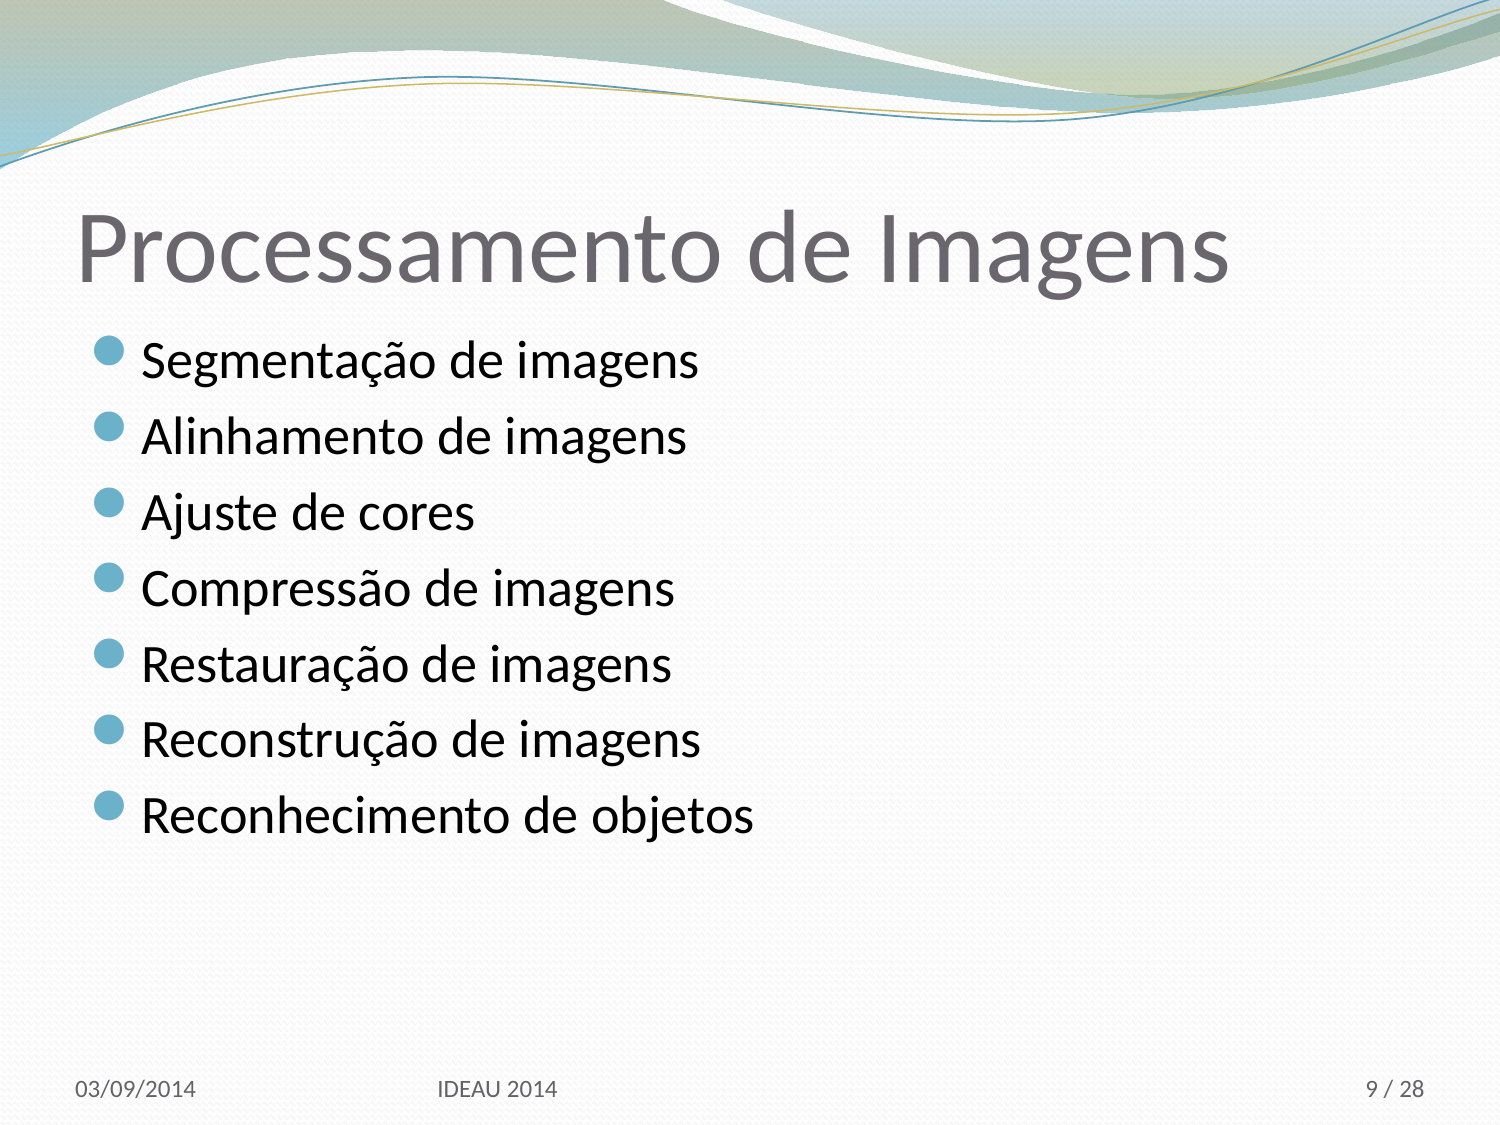

# Processamento de Imagens
Segmentação de imagens
Alinhamento de imagens
Ajuste de cores
Compressão de imagens
Restauração de imagens
Reconstrução de imagens
Reconhecimento de objetos
03/09/2014
IDEAU 2014
9 / 28